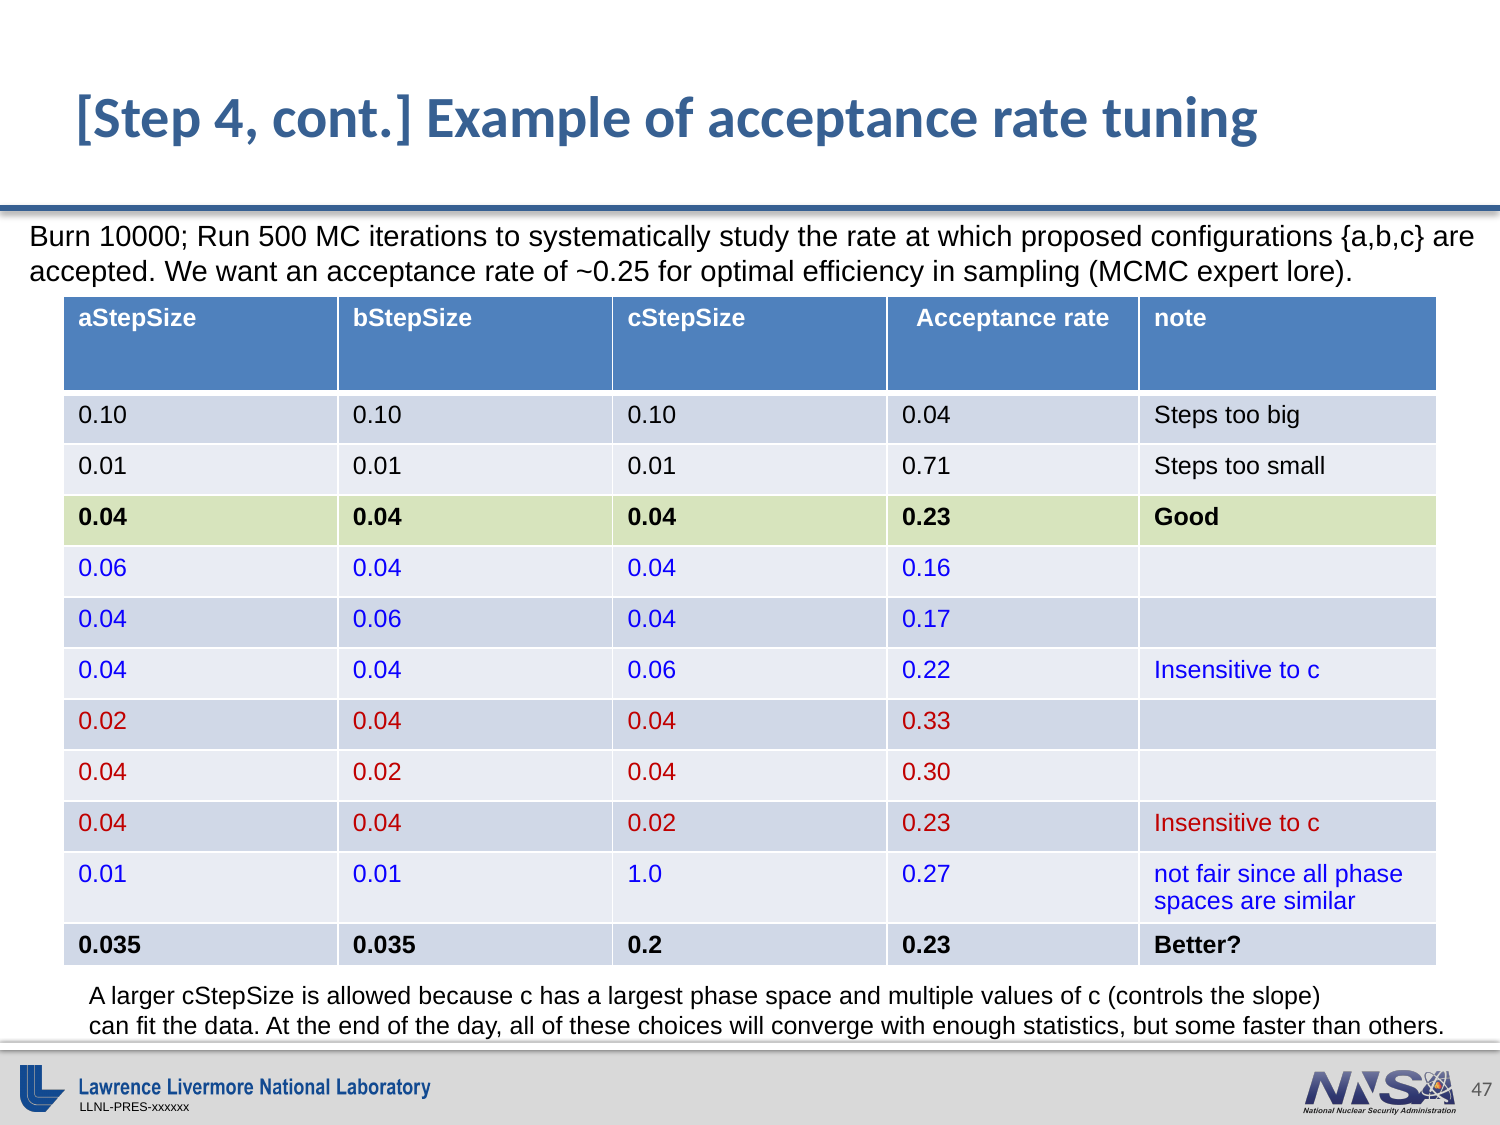

# [Step 4, cont.] Example of acceptance rate tuning
Burn 10000; Run 500 MC iterations to systematically study the rate at which proposed configurations {a,b,c} are
accepted. We want an acceptance rate of ~0.25 for optimal efficiency in sampling (MCMC expert lore).
| aStepSize | bStepSize | cStepSize | Acceptance rate | note |
| --- | --- | --- | --- | --- |
| 0.10 | 0.10 | 0.10 | 0.04 | Steps too big |
| 0.01 | 0.01 | 0.01 | 0.71 | Steps too small |
| 0.04 | 0.04 | 0.04 | 0.23 | Good |
| 0.06 | 0.04 | 0.04 | 0.16 |  |
| 0.04 | 0.06 | 0.04 | 0.17 |  |
| 0.04 | 0.04 | 0.06 | 0.22 | Insensitive to c |
| 0.02 | 0.04 | 0.04 | 0.33 |  |
| 0.04 | 0.02 | 0.04 | 0.30 |  |
| 0.04 | 0.04 | 0.02 | 0.23 | Insensitive to c |
| 0.01 | 0.01 | 1.0 | 0.27 | not fair since all phase spaces are similar |
| 0.035 | 0.035 | 0.2 | 0.23 | Better? |
A larger cStepSize is allowed because c has a largest phase space and multiple values of c (controls the slope)
can fit the data. At the end of the day, all of these choices will converge with enough statistics, but some faster than others.